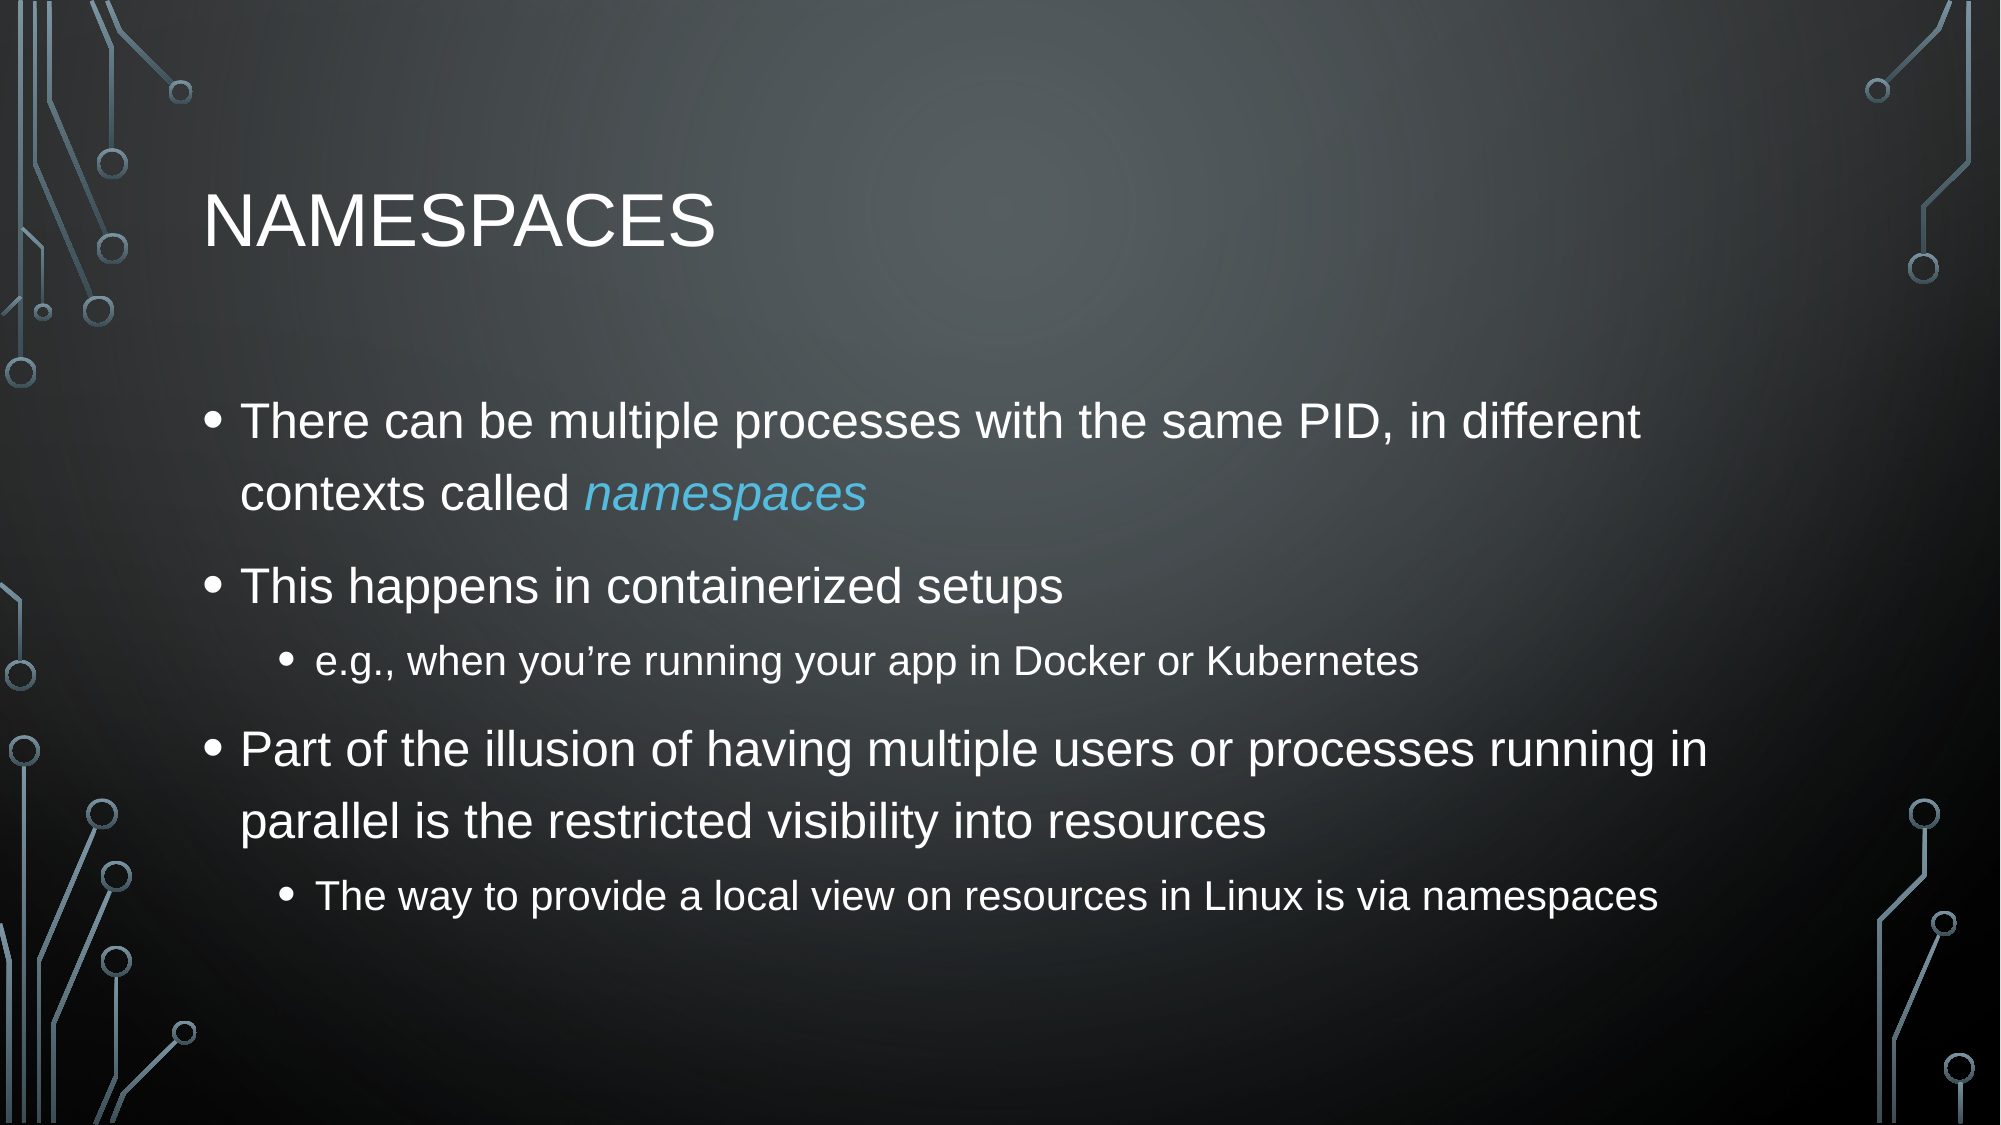

# NaMESPACES
There can be multiple processes with the same PID, in different contexts called namespaces
This happens in containerized setups
e.g., when you’re running your app in Docker or Kubernetes
Part of the illusion of having multiple users or processes running in parallel is the restricted visibility into resources
The way to provide a local view on resources in Linux is via namespaces